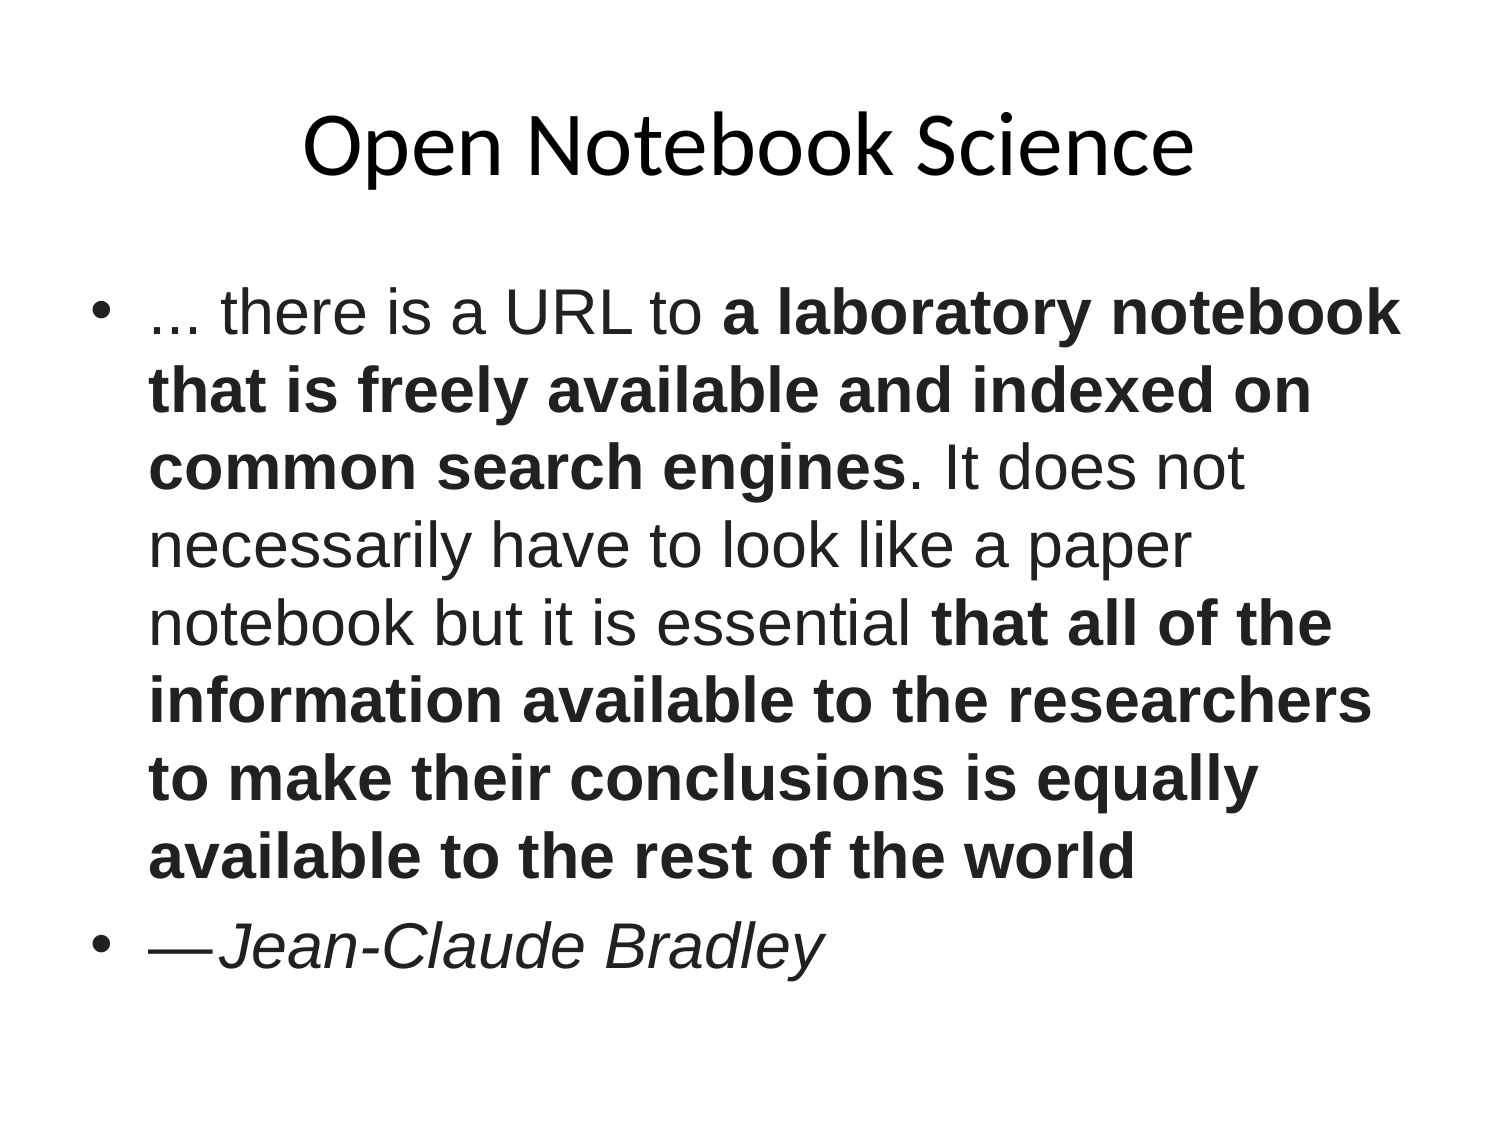

# Open Notebook Science
... there is a URL to a laboratory notebook that is freely available and indexed on common search engines. It does not necessarily have to look like a paper notebook but it is essential that all of the information available to the researchers to make their conclusions is equally available to the rest of the world
— Jean-Claude Bradley